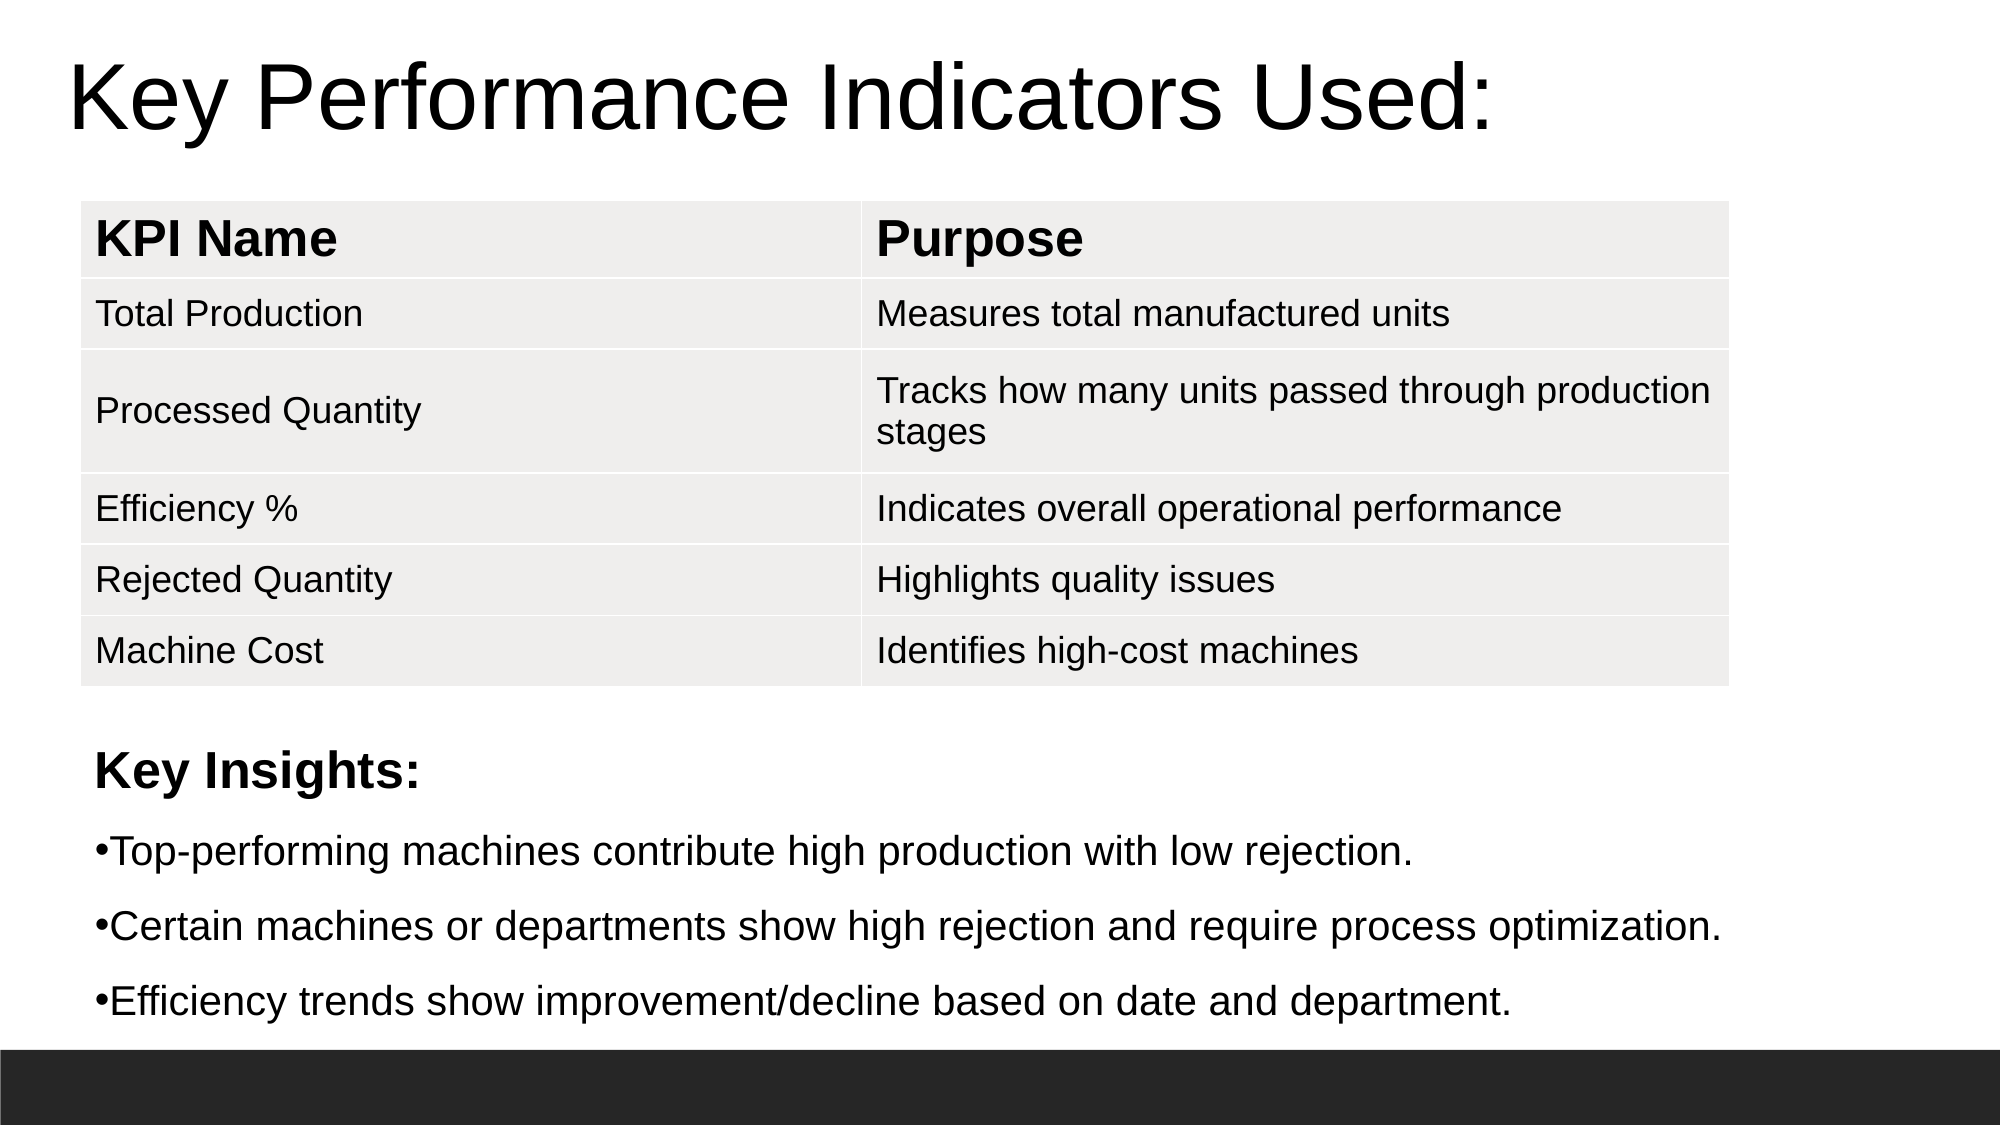

Key Performance Indicators Used:
| KPI Name | Purpose |
| --- | --- |
| Total Production | Measures total manufactured units |
| Processed Quantity | Tracks how many units passed through production stages |
| Efficiency % | Indicates overall operational performance |
| Rejected Quantity | Highlights quality issues |
| Machine Cost | Identifies high-cost machines |
Key Insights:
Top-performing machines contribute high production with low rejection.
Certain machines or departments show high rejection and require process optimization.
Efficiency trends show improvement/decline based on date and department.